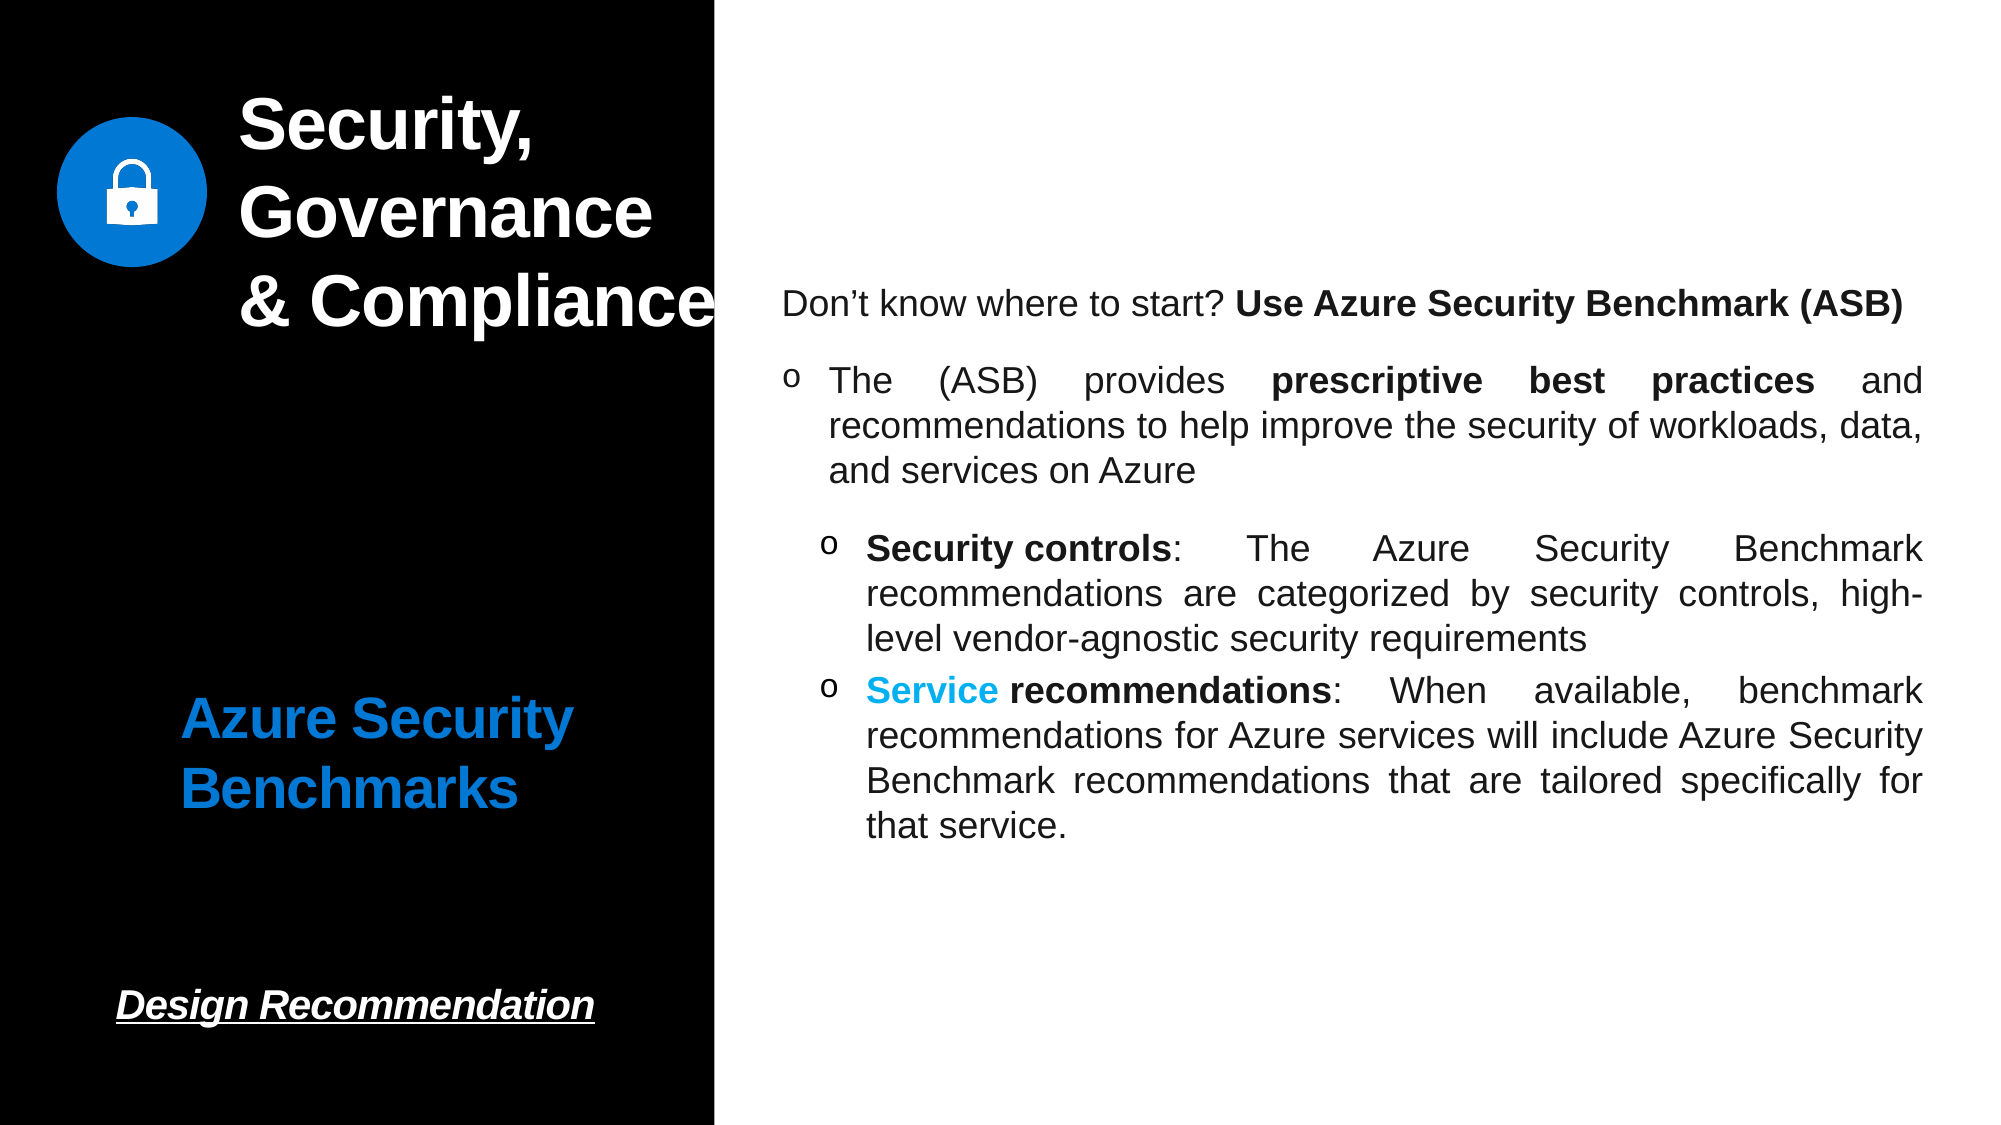

Security, Governance & Compliance

Don’t know where to start? Use Azure Security Benchmark (ASB)
The (ASB) provides prescriptive best practices and recommendations to help improve the security of workloads, data, and services on Azure
Security controls: The Azure Security Benchmark recommendations are categorized by security controls, high-level vendor-agnostic security requirements
Service recommendations: When available, benchmark recommendations for Azure services will include Azure Security Benchmark recommendations that are tailored specifically for that service.

Azure Security Benchmarks
Design Recommendation